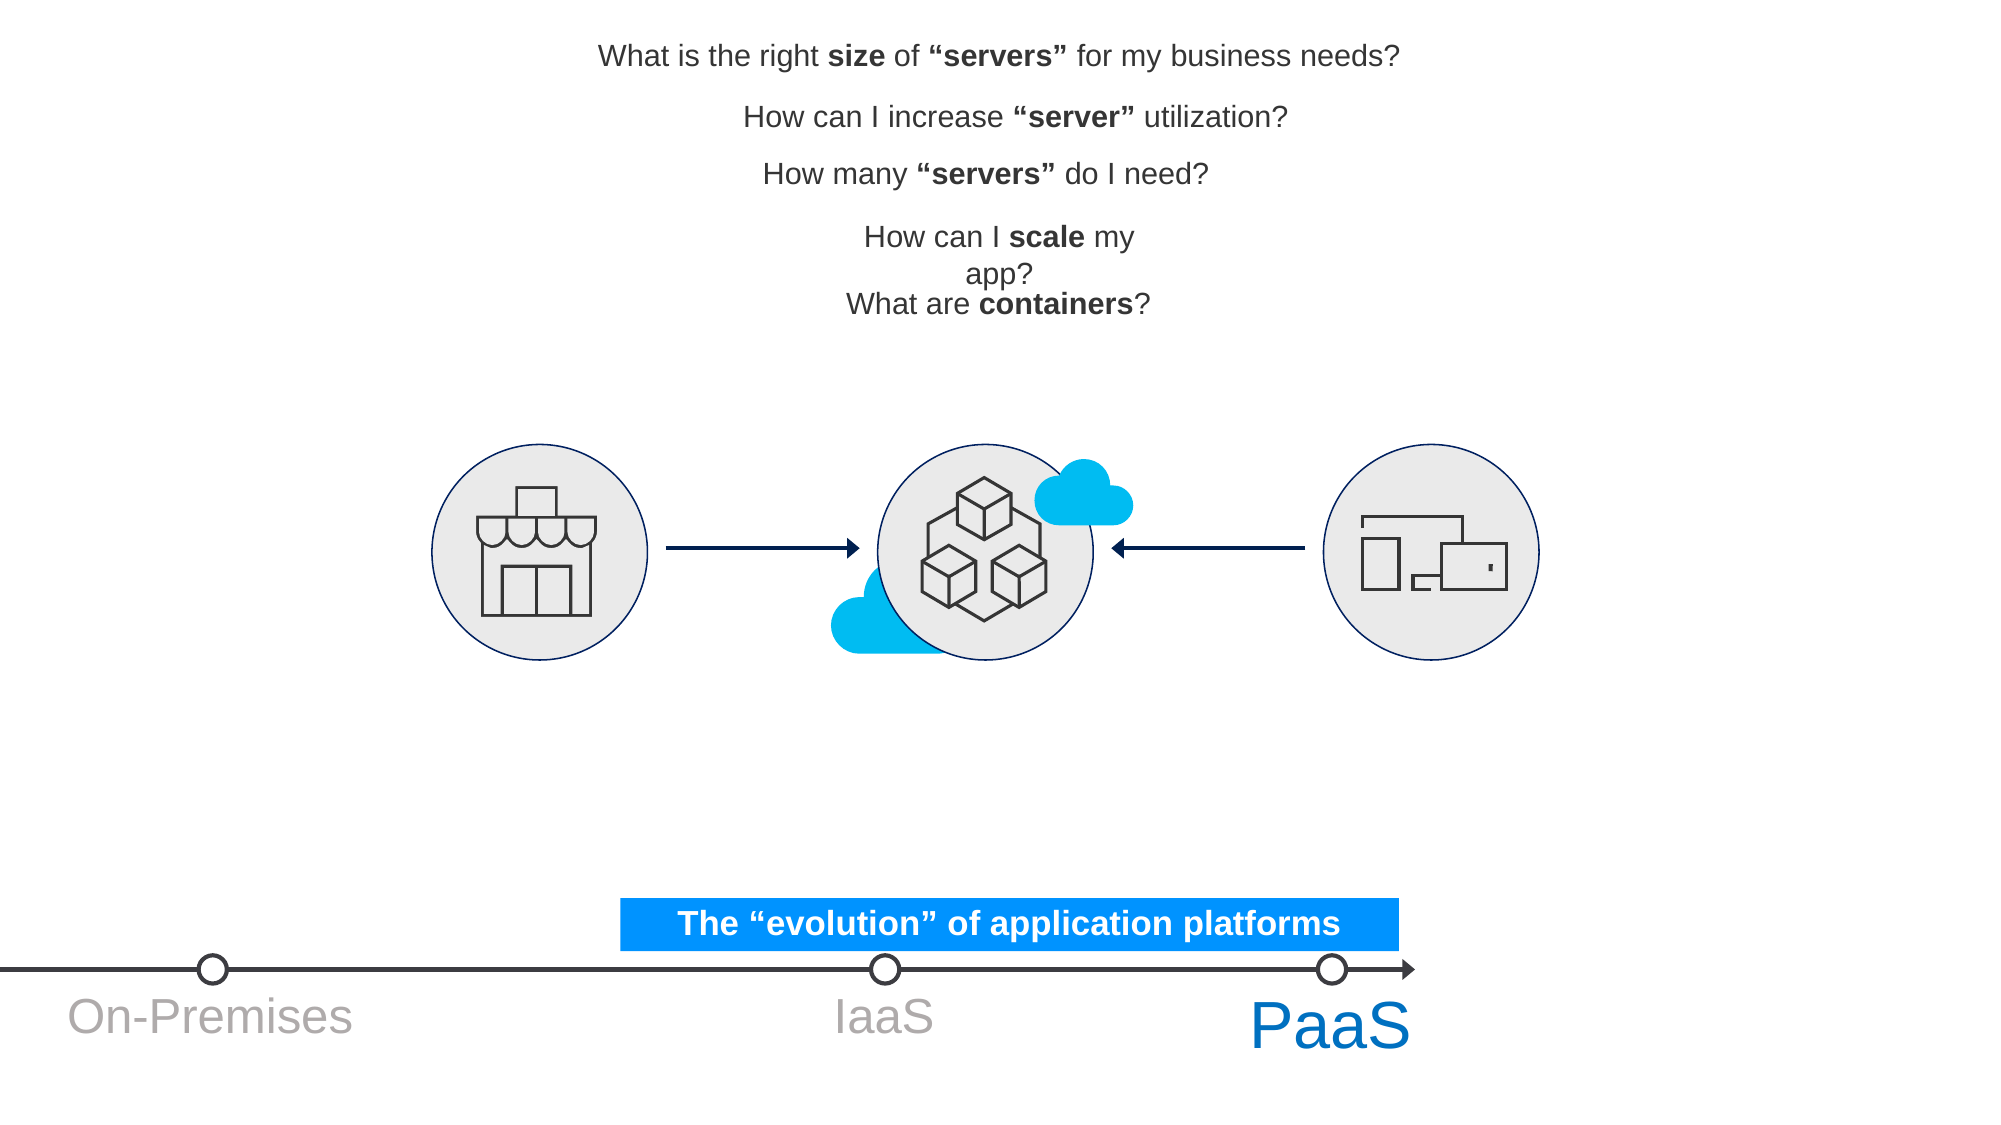

What is the right size of “servers” for my business needs?
How can I increase “server” utilization?

How many “servers” do I need?
How can I scale my app?
What are containers?

The “evolution” of application platforms

On-Premises
IaaS
PaaS